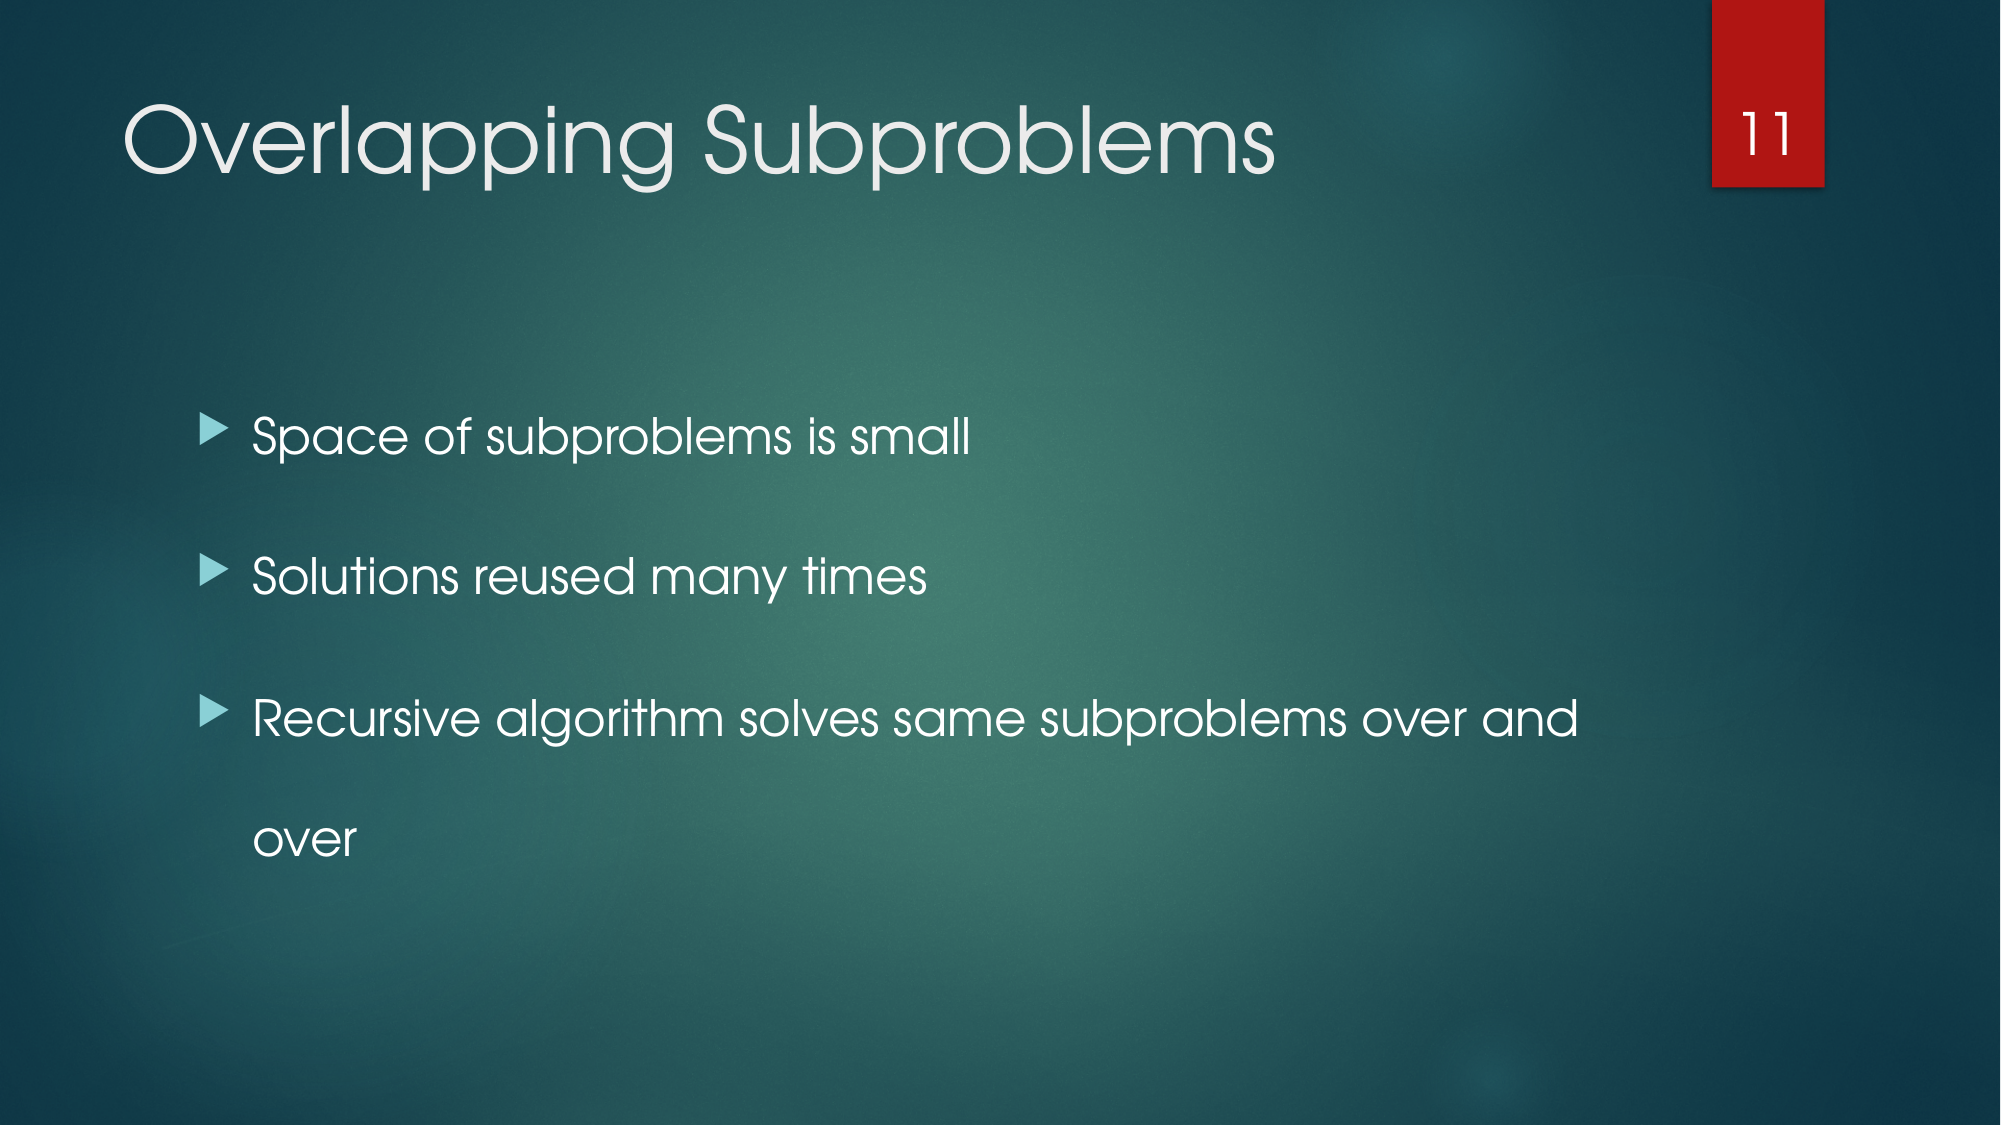

11
# Overlapping Subproblems
Space of subproblems is small
Solutions reused many times
Recursive algorithm solves same subproblems over and over